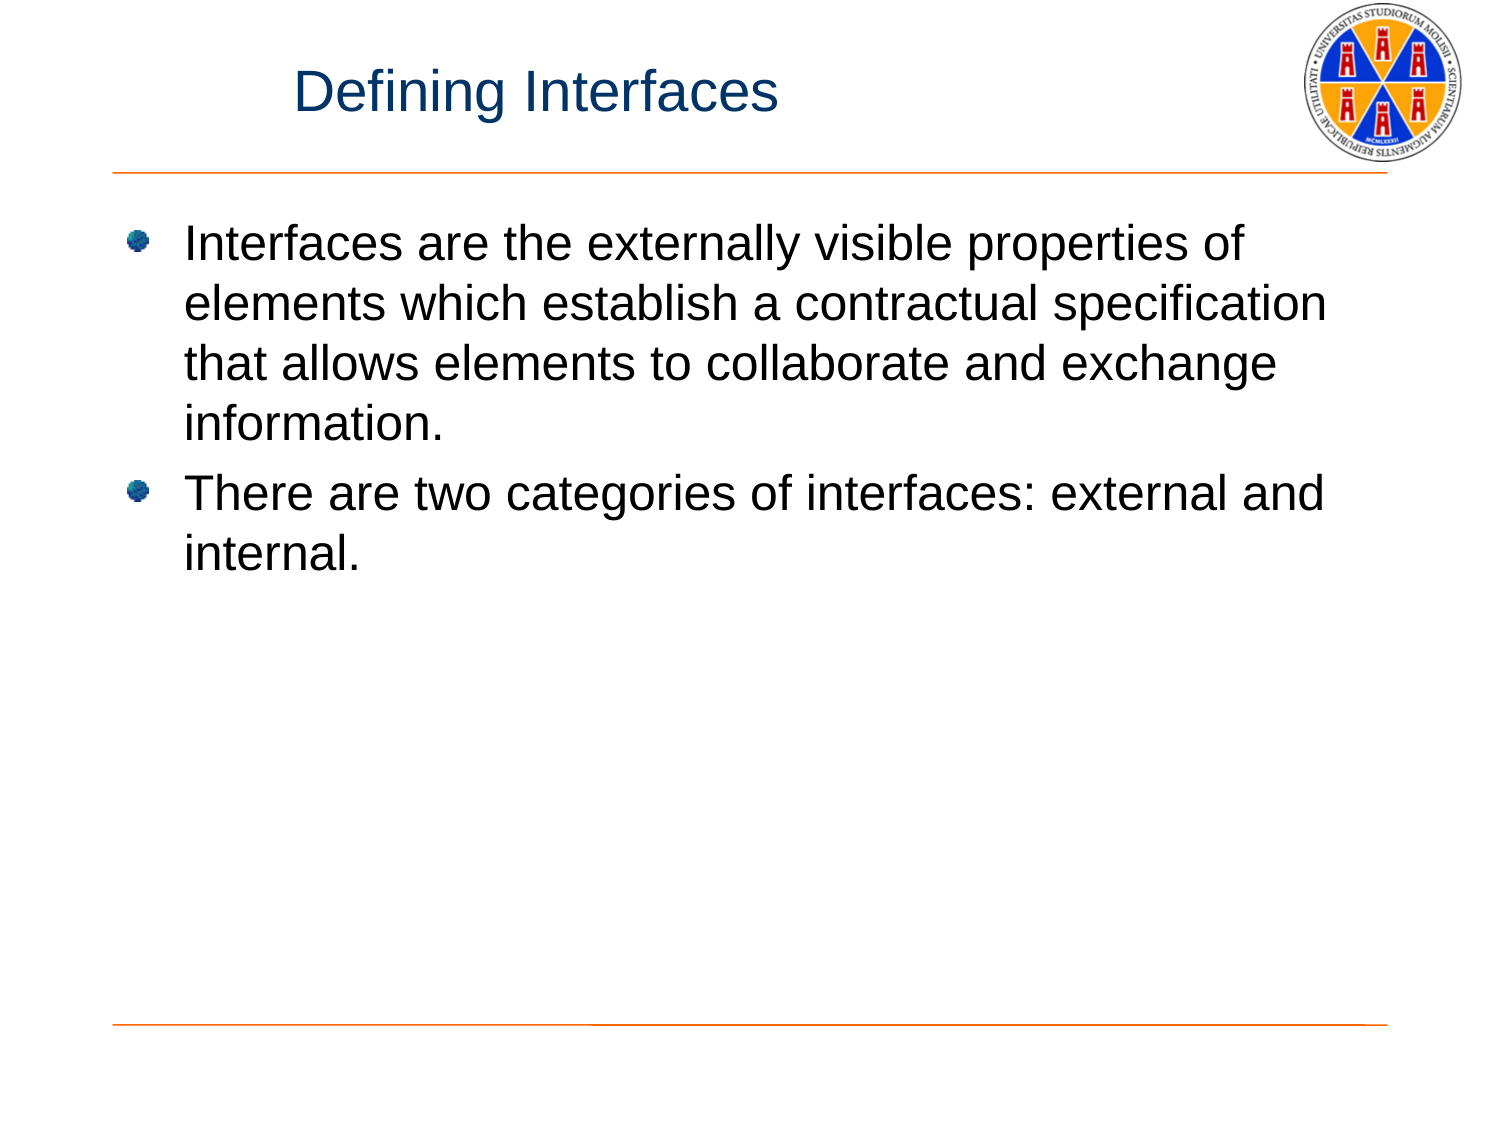

# Defining Interfaces
Interfaces are the externally visible properties of elements which establish a contractual specification that allows elements to collaborate and exchange information.
There are two categories of interfaces: external and internal.